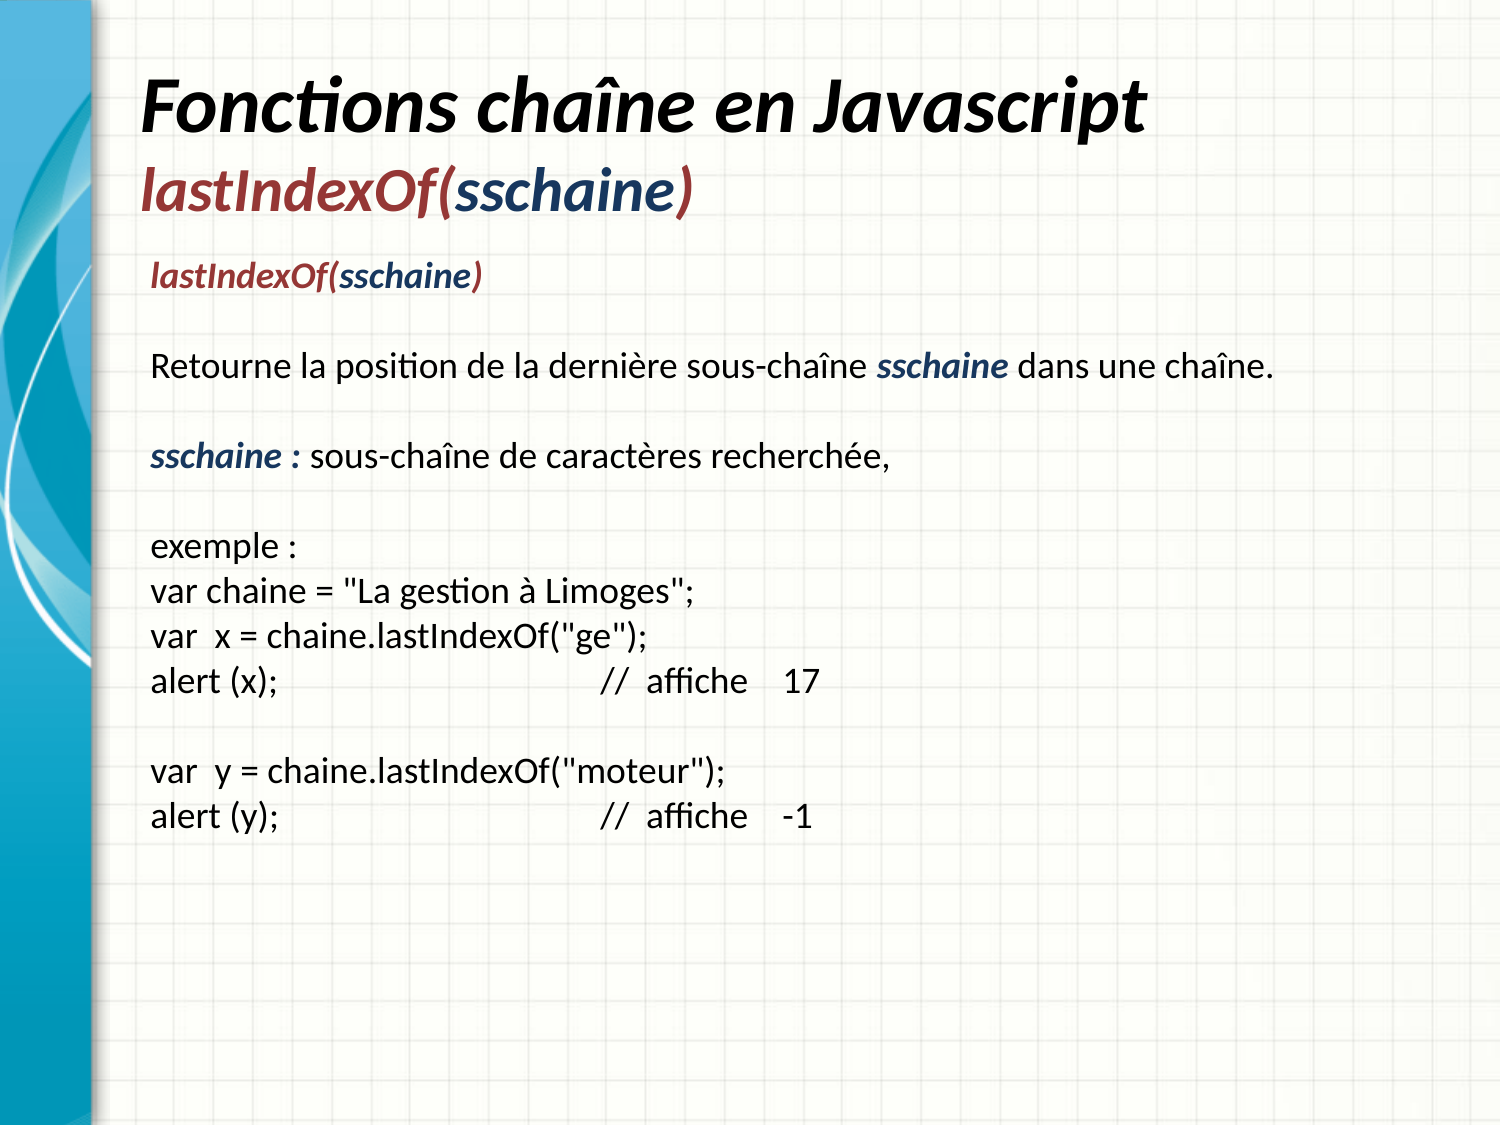

# Fonctions chaîne en Javascript lastIndexOf(sschaine)

lastIndexOf(sschaine)

Retourne la position de la dernière sous-chaîne sschaine dans une chaîne.

sschaine : sous-chaîne de caractères recherchée,

exemple :
var chaine = "La gestion à Limoges";
var  x = chaine.lastIndexOf("ge");
alert (x);			//  affiche    17

var  y = chaine.lastIndexOf("moteur");
alert (y);			//  affiche    -1